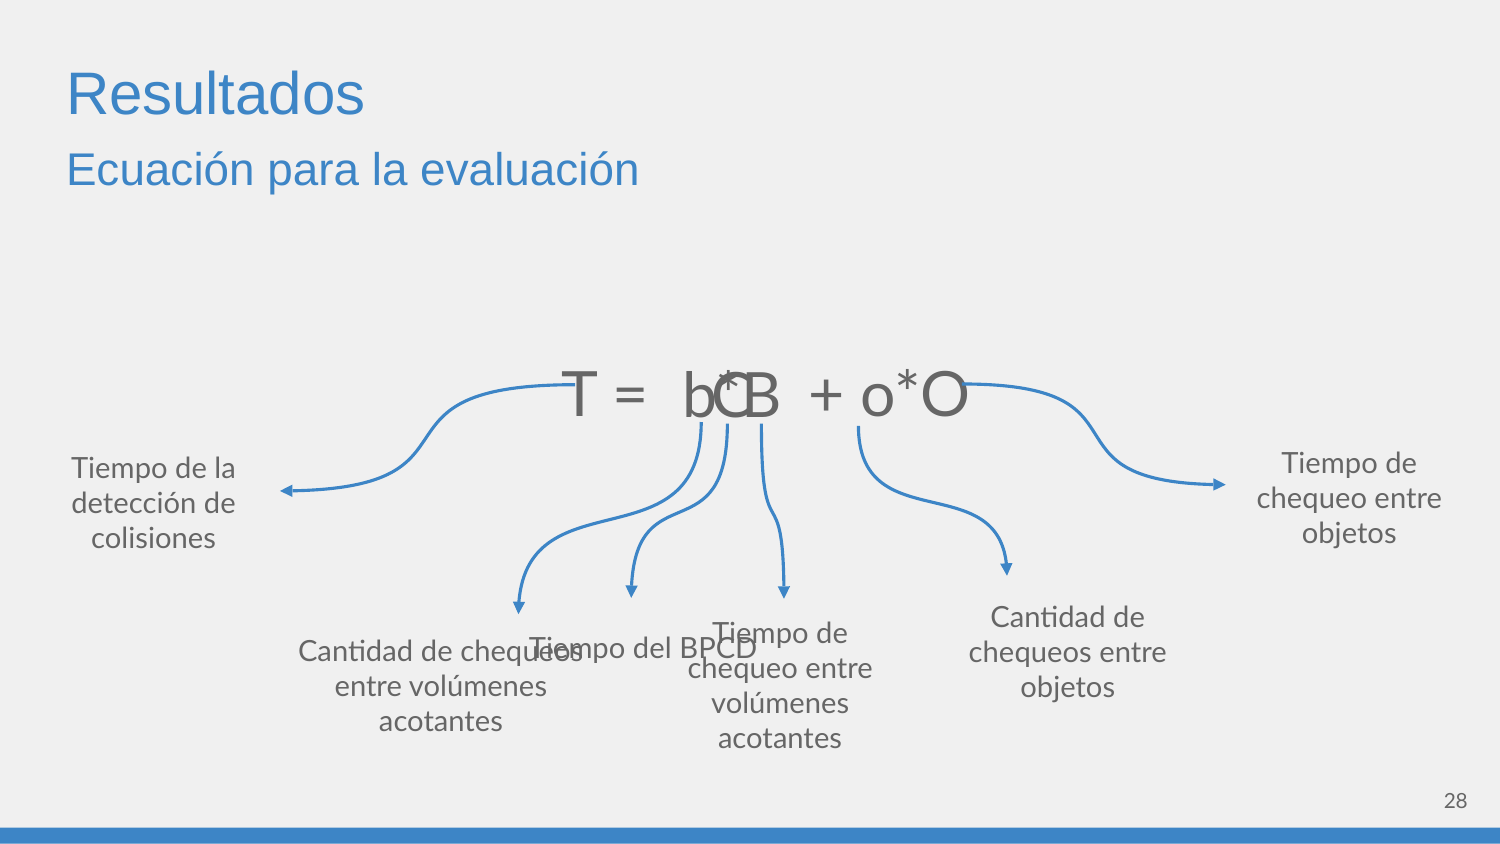

# Resultados
Ecuación para la evaluación
T =          + o*O
C
b*B
Tiempo de chequeo entre objetos
Tiempo de la detección de colisiones
Cantidad de chequeos entre objetos
Tiempo de chequeo entre volúmenes acotantes
Tiempo del BPCD
Cantidad de chequeos entre volúmenes acotantes
28